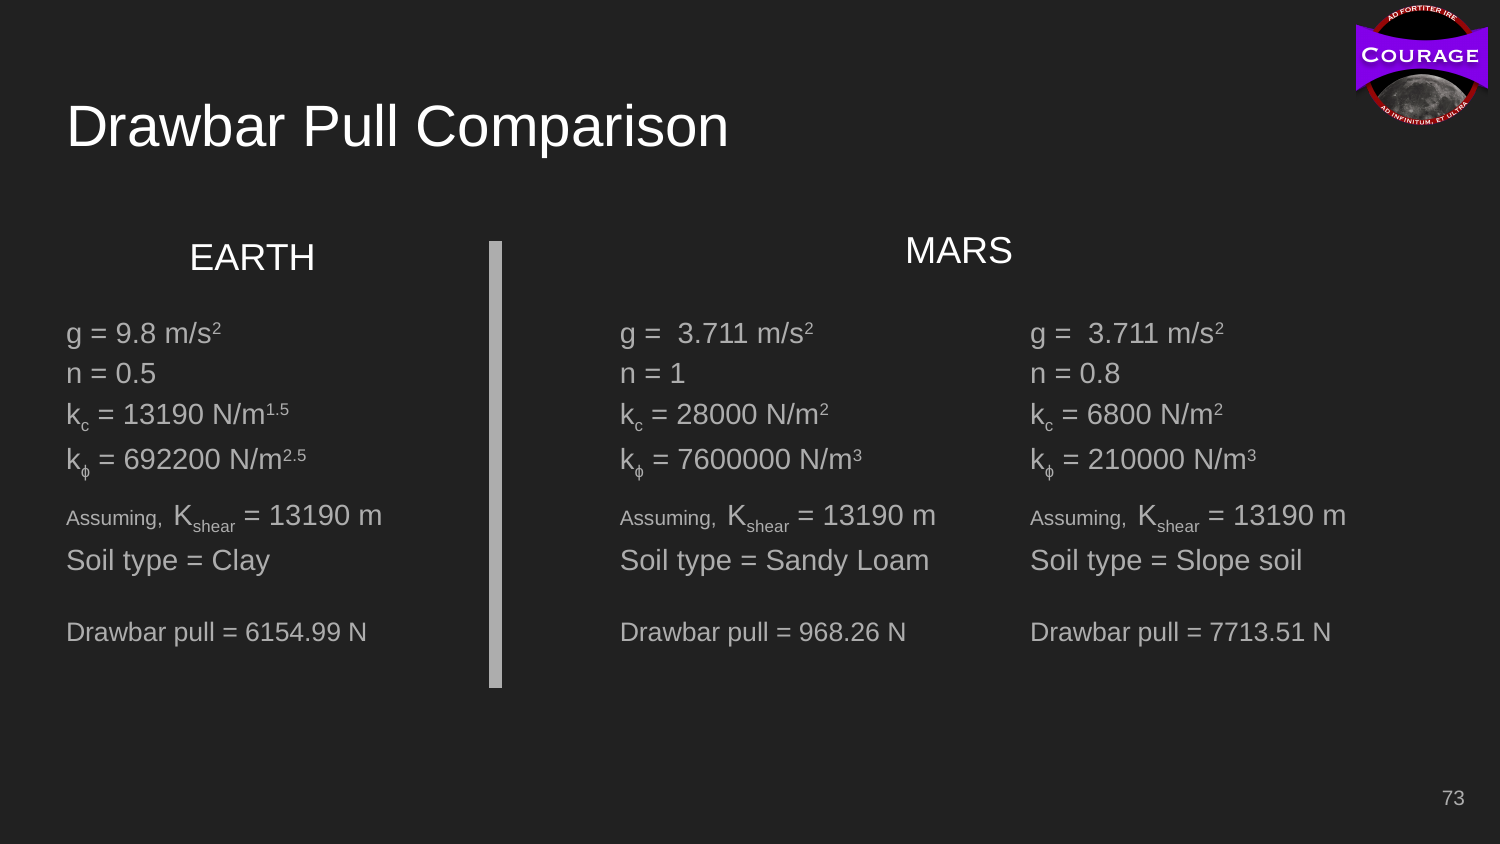

# Drawbar Pull Comparison
EARTH
MARS
g = 9.8 m/s2
n = 0.5
kc = 13190 N/m1.5
kɸ = 692200 N/m2.5
Assuming, Kshear = 13190 m
Soil type = Clay
Drawbar pull = 6154.99 N

g =  3.711 m/s2
n = 1
kc = 28000 N/m2
kɸ = 7600000 N/m3
Assuming, Kshear = 13190 m
Soil type = Sandy Loam
Drawbar pull = 968.26 N
g =  3.711 m/s2
n = 0.8
kc = 6800 N/m2
kɸ = 210000 N/m3
Assuming, Kshear = 13190 m
Soil type = Slope soil
Drawbar pull = 7713.51 N
73